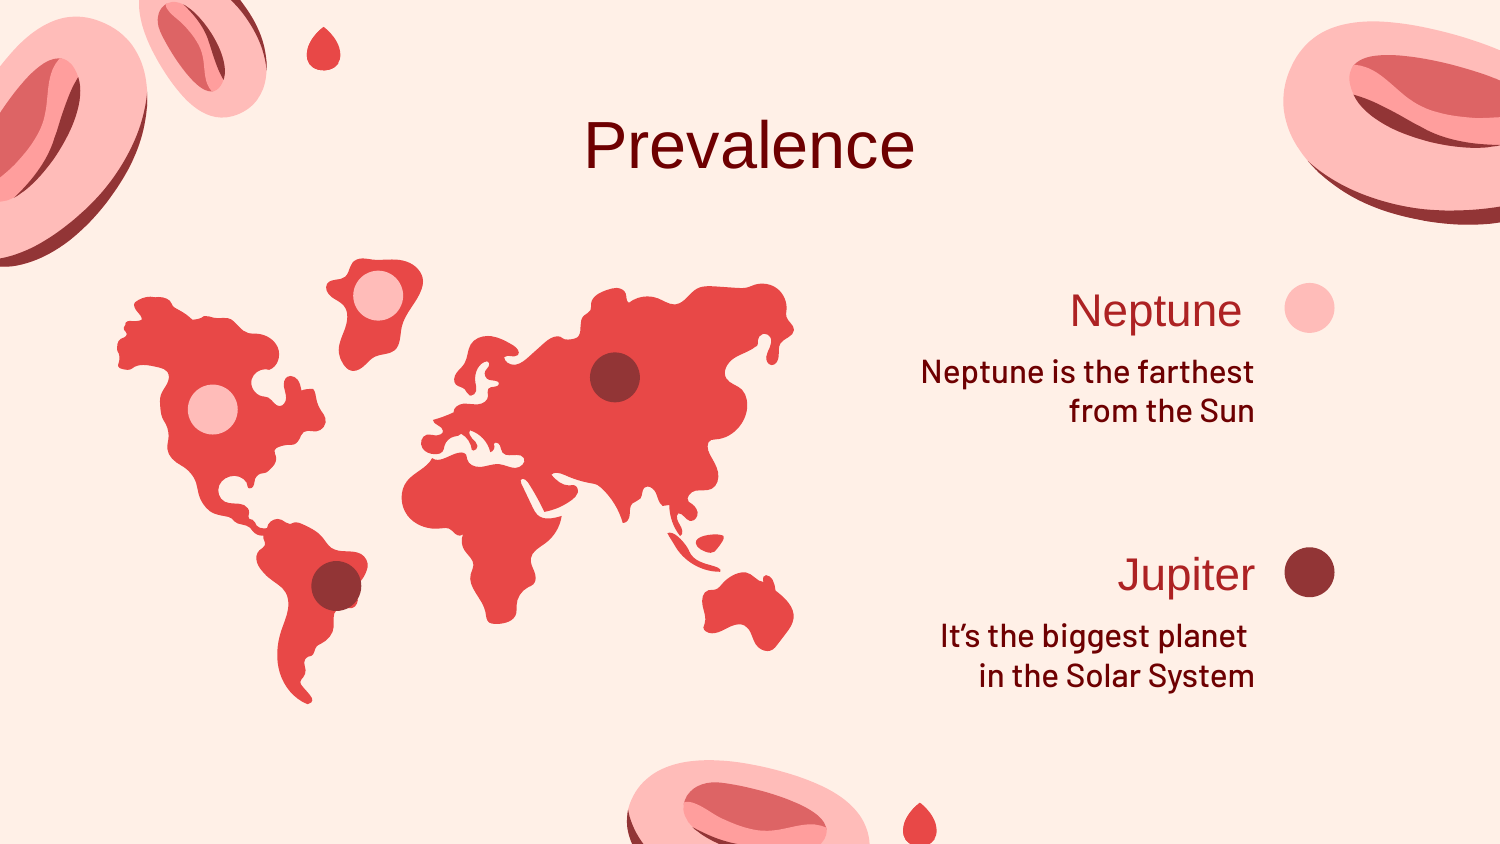

# Prevalence

Neptune

Neptune is the farthest from the Sun

Jupiter

It’s the biggest planet
in the Solar System